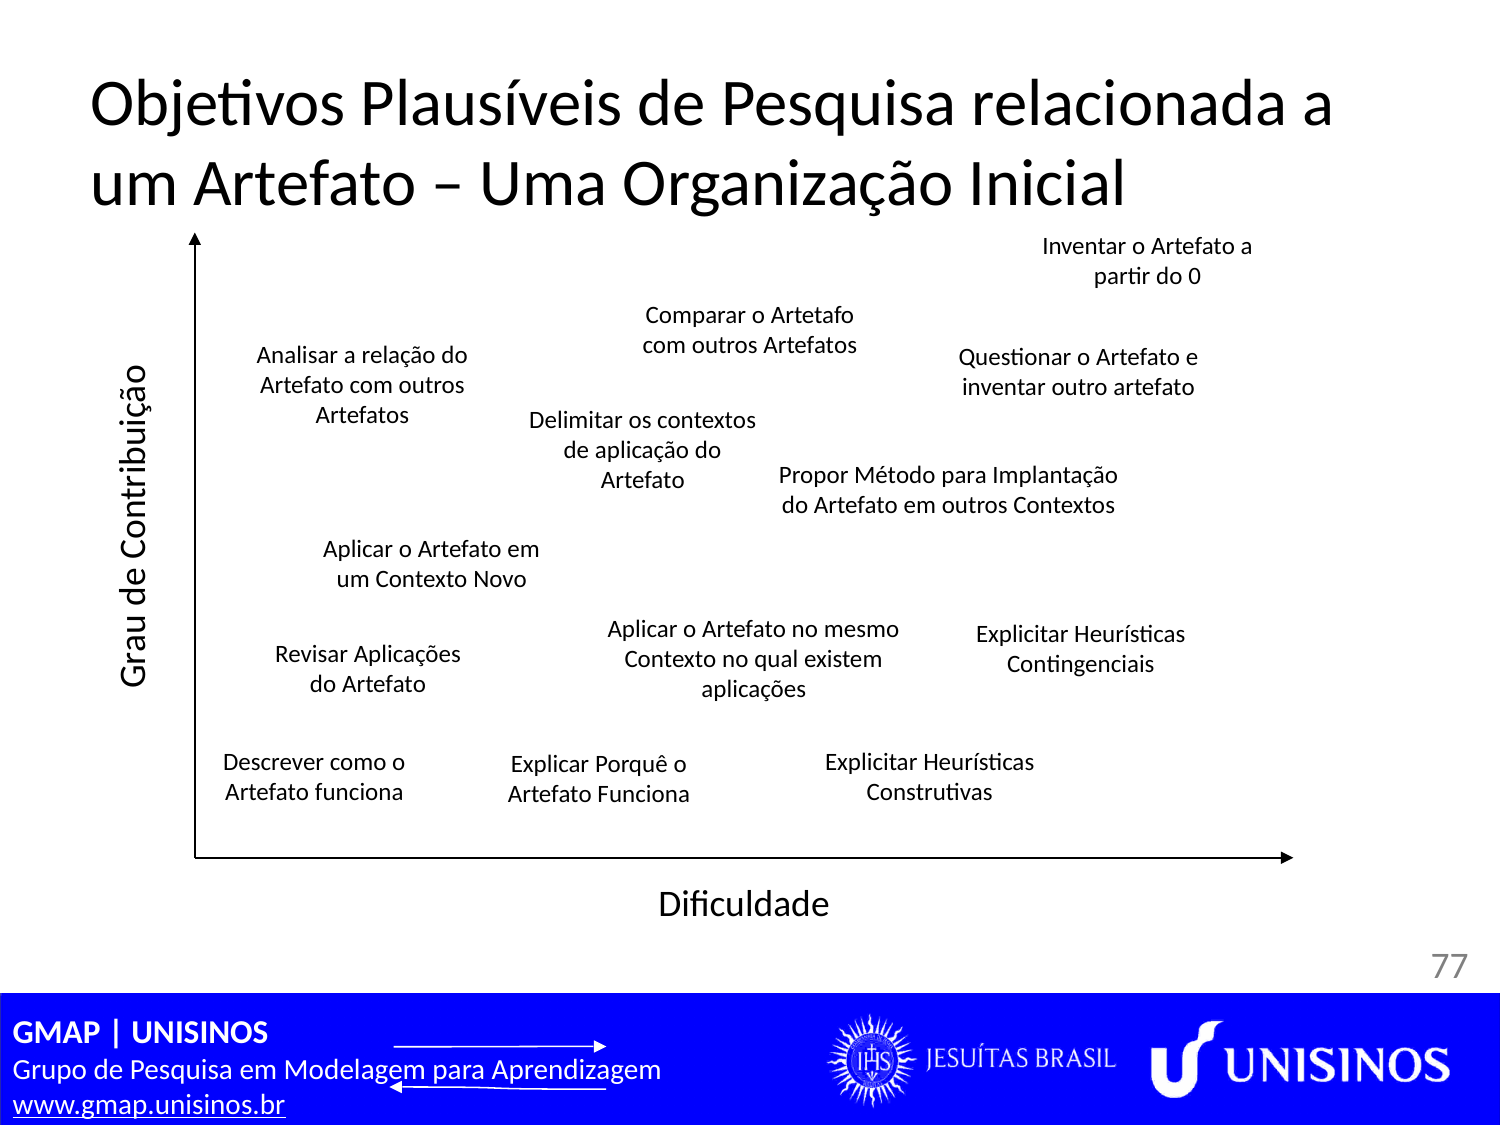

# Objetivos Plausíveis de Pesquisa relacionada a um Artefato – Uma Organização Inicial
Inventar o Artefato a partir do 0
Comparar o Artetafo com outros Artefatos
Grau de Contribuição
Analisar a relação do Artefato com outros Artefatos
Questionar o Artefato e inventar outro artefato
Delimitar os contextos de aplicação do Artefato
Propor Método para Implantação do Artefato em outros Contextos
Aplicar o Artefato em um Contexto Novo
Aplicar o Artefato no mesmo Contexto no qual existem aplicações
Explicitar Heurísticas Contingenciais
Revisar Aplicações do Artefato
Descrever como o Artefato funciona
Explicitar Heurísticas Construtivas
Explicar Porquê o Artefato Funciona
Dificuldade